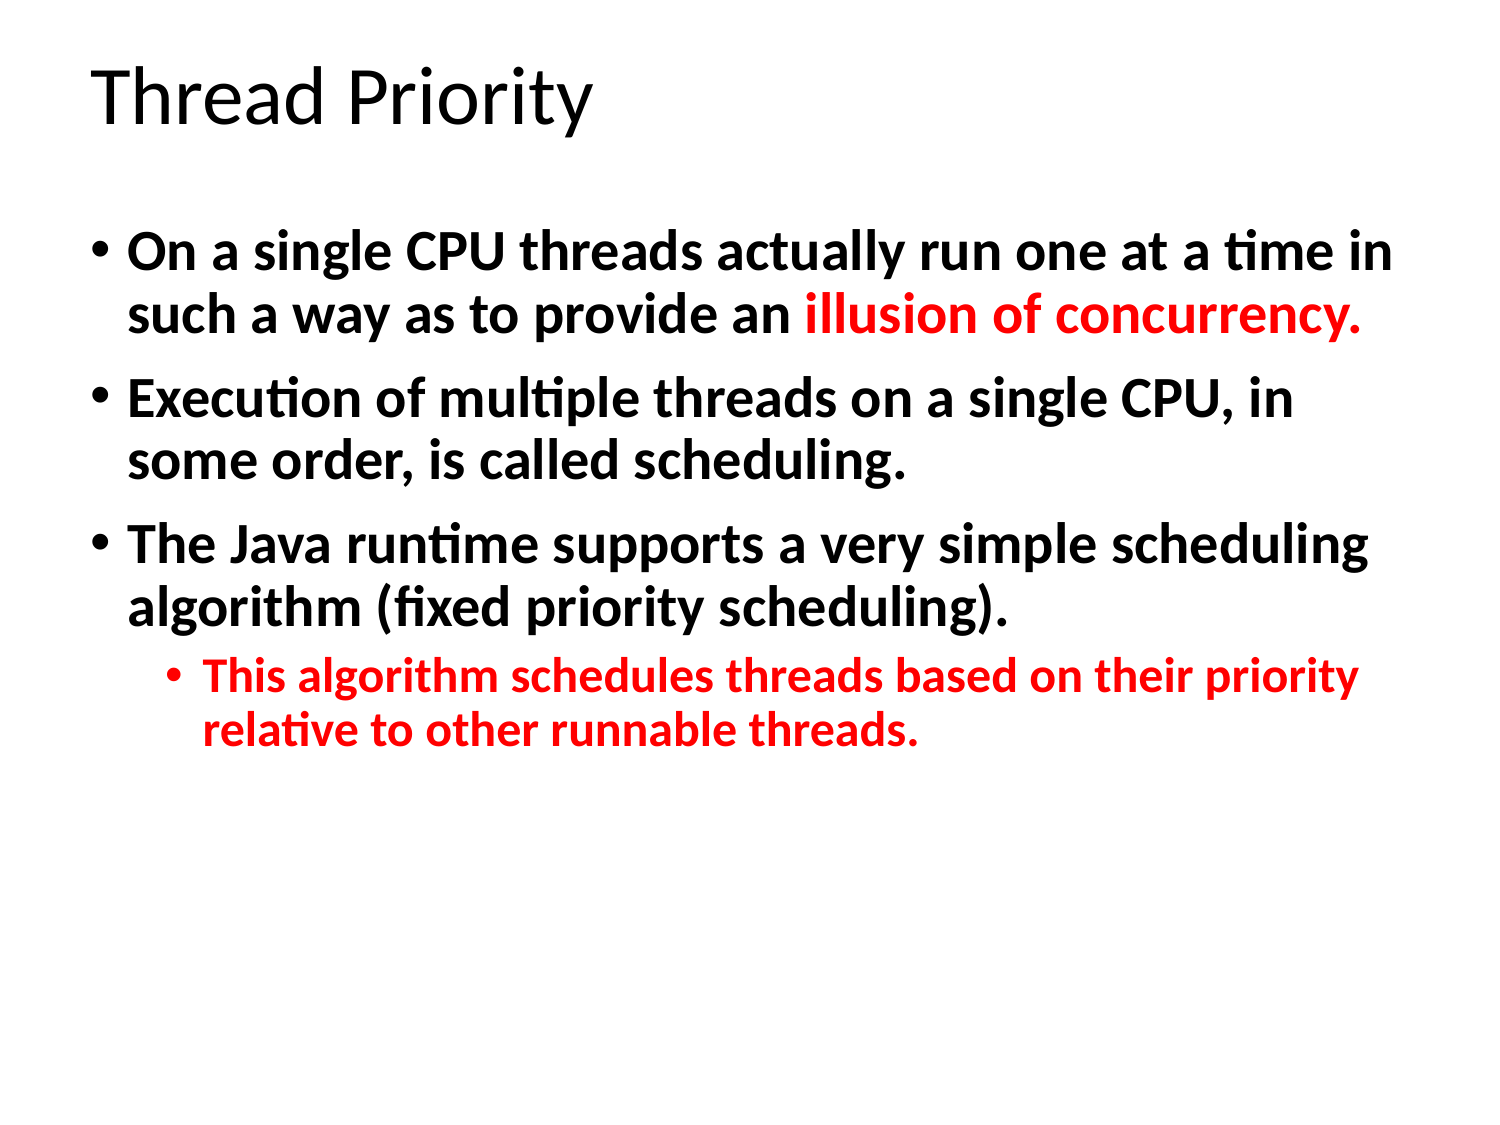

# Thread Priority
On a single CPU threads actually run one at a time in such a way as to provide an illusion of concurrency.
Execution of multiple threads on a single CPU, in some order, is called scheduling.
The Java runtime supports a very simple scheduling algorithm (fixed priority scheduling).
This algorithm schedules threads based on their priority relative to other runnable threads.